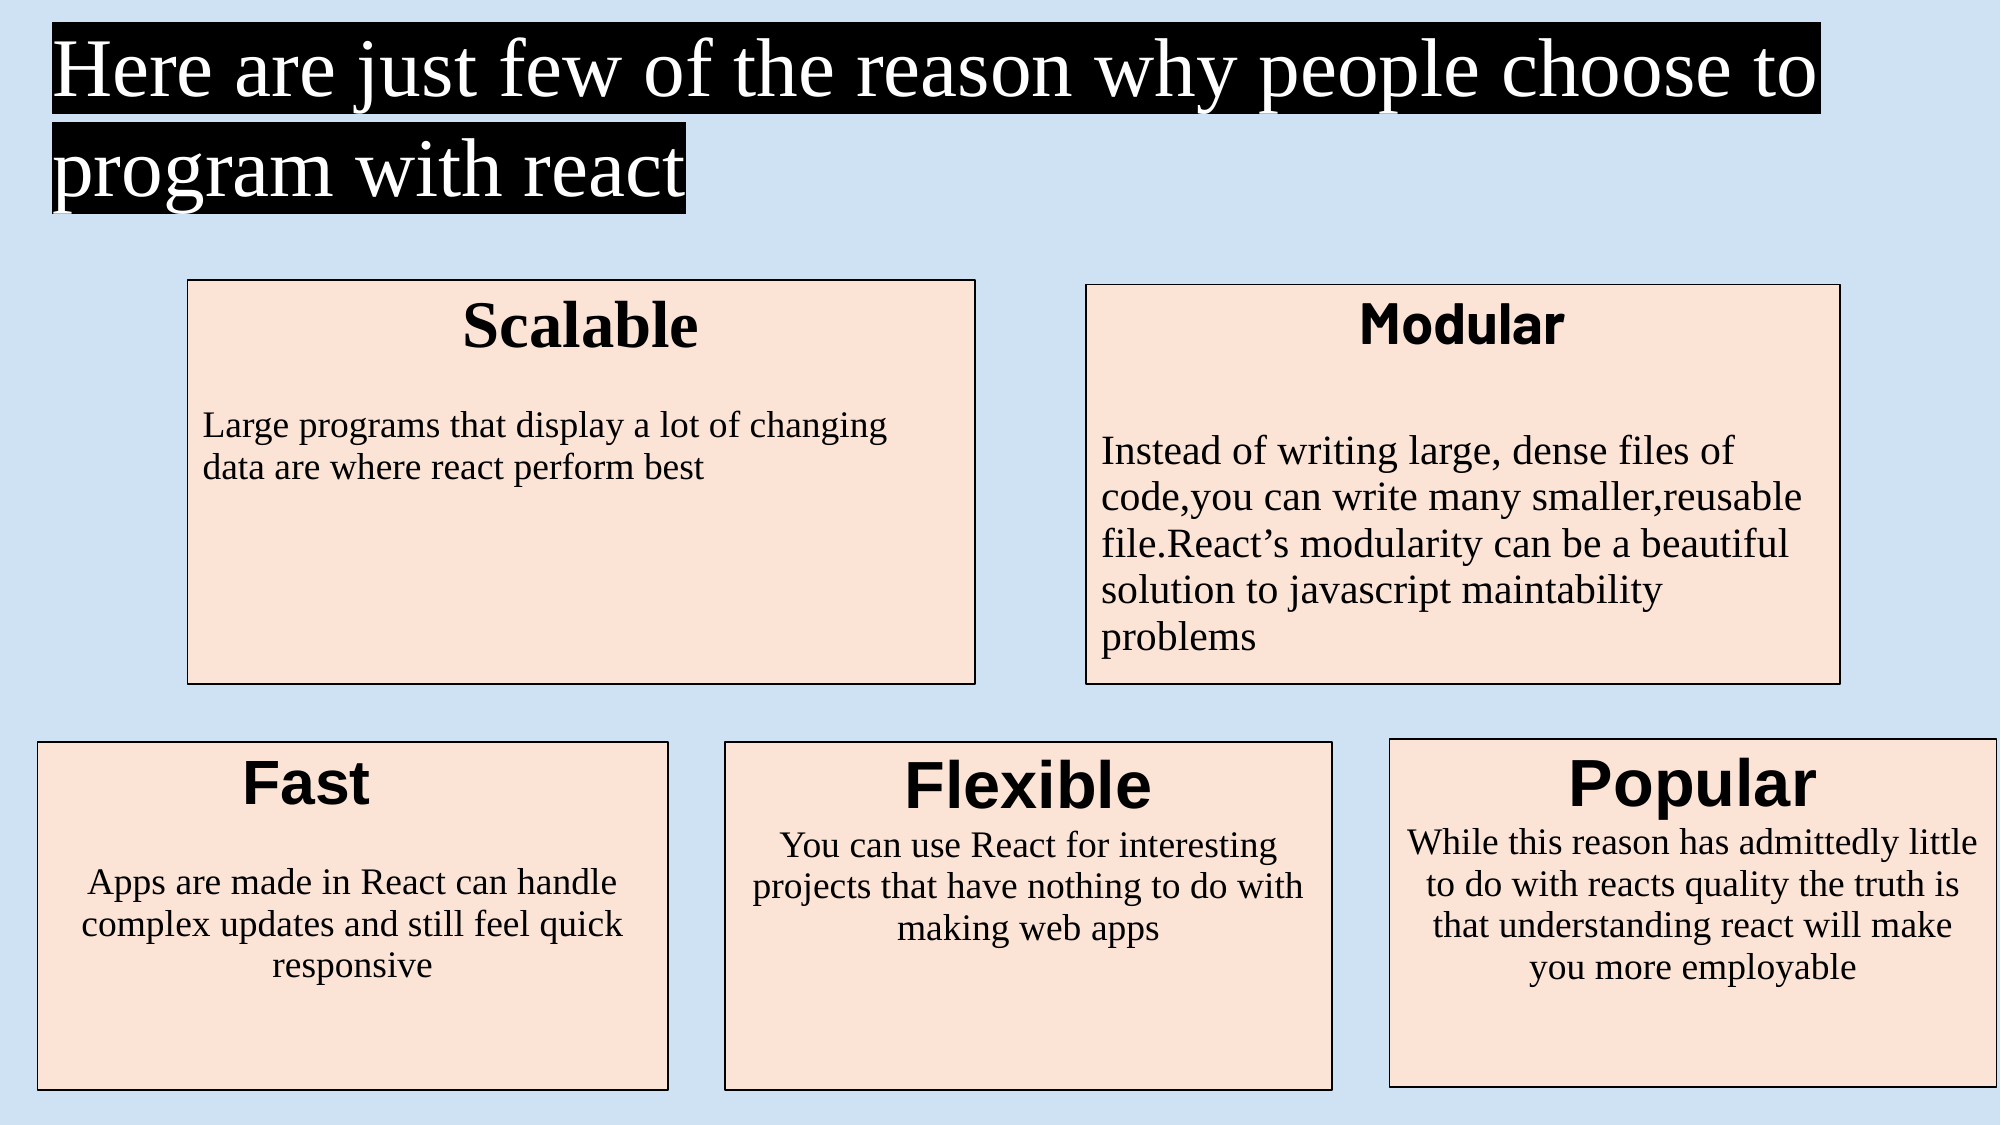

Here are just few of the reason why people choose to program with react

Scalable

Large programs that display a lot of changing data are where react perform best
Modular
Instead of writing large, dense files of code,you can write many smaller,reusable file.React’s modularity can be a beautiful solution to javascript maintability problems
Popular
While this reason has admittedly little to do with reacts quality the truth is that understanding react will make you more employable
           Fast

Apps are made in React can handle complex updates and still feel quick responsive
Flexible
You can use React for interesting projects that have nothing to do with making web apps